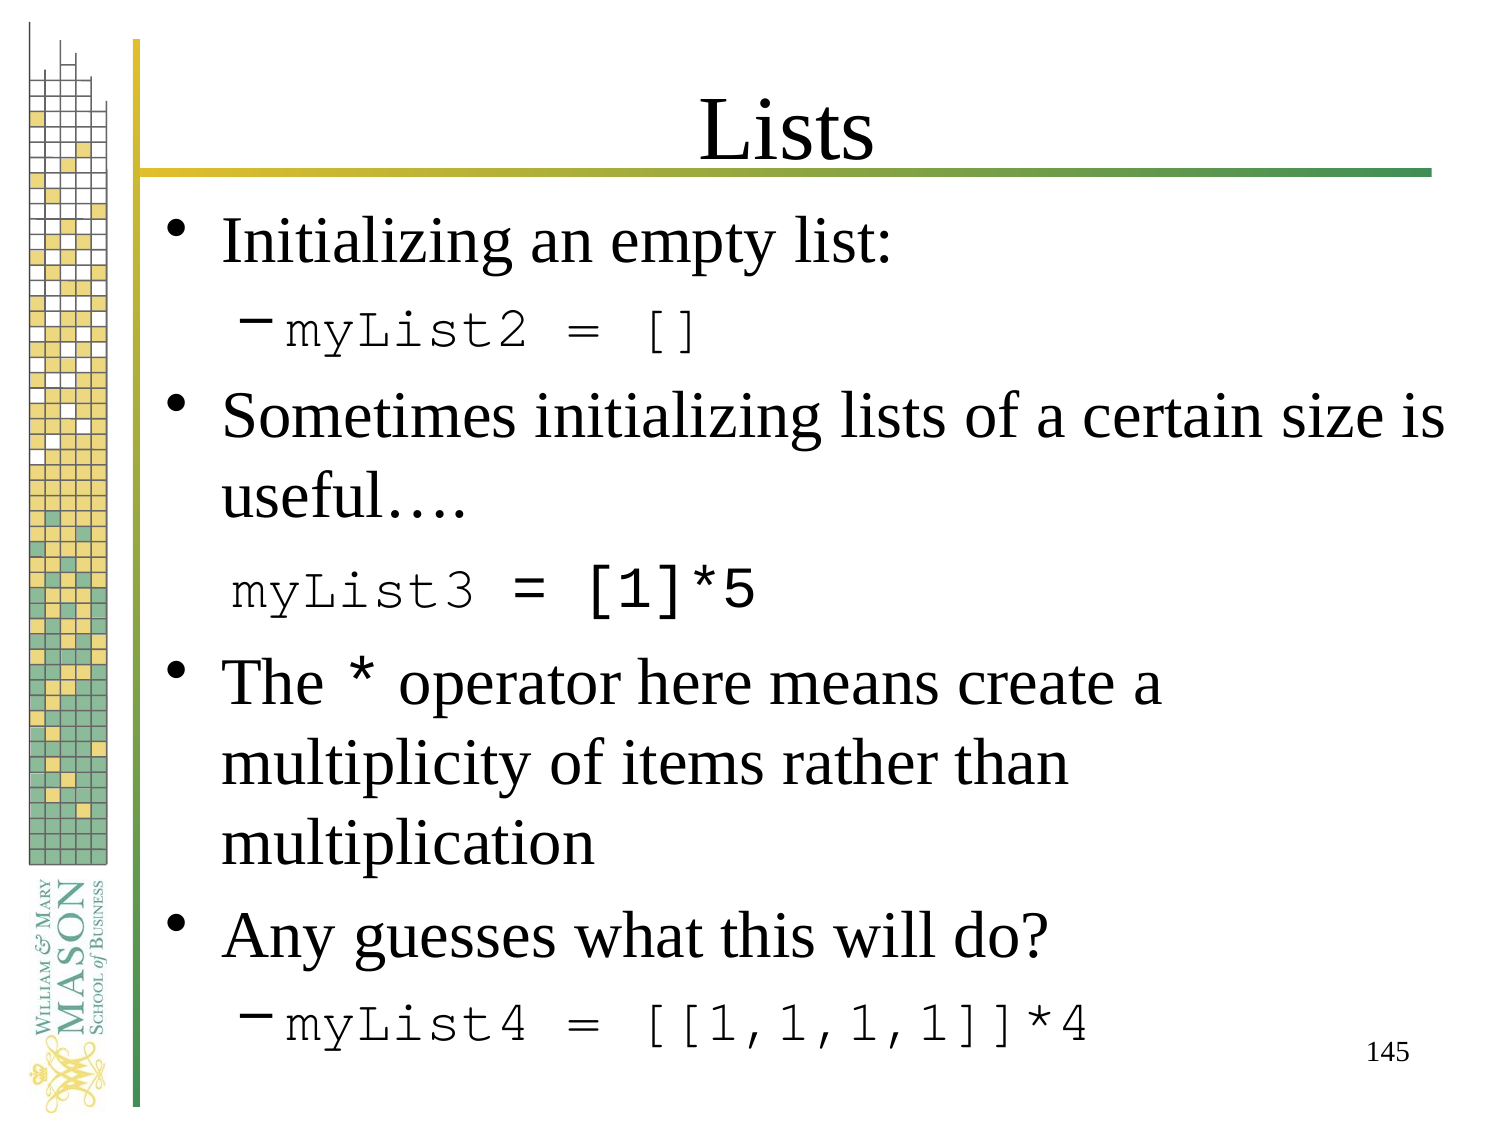

# Lists
Initializing an empty list:
myList2 = []
Sometimes initializing lists of a certain size is useful….

The * operator here means create a multiplicity of items rather than multiplication
Any guesses what this will do?
myList4 = [[1,1,1,1]]*4
myList3 = [1]*5
145